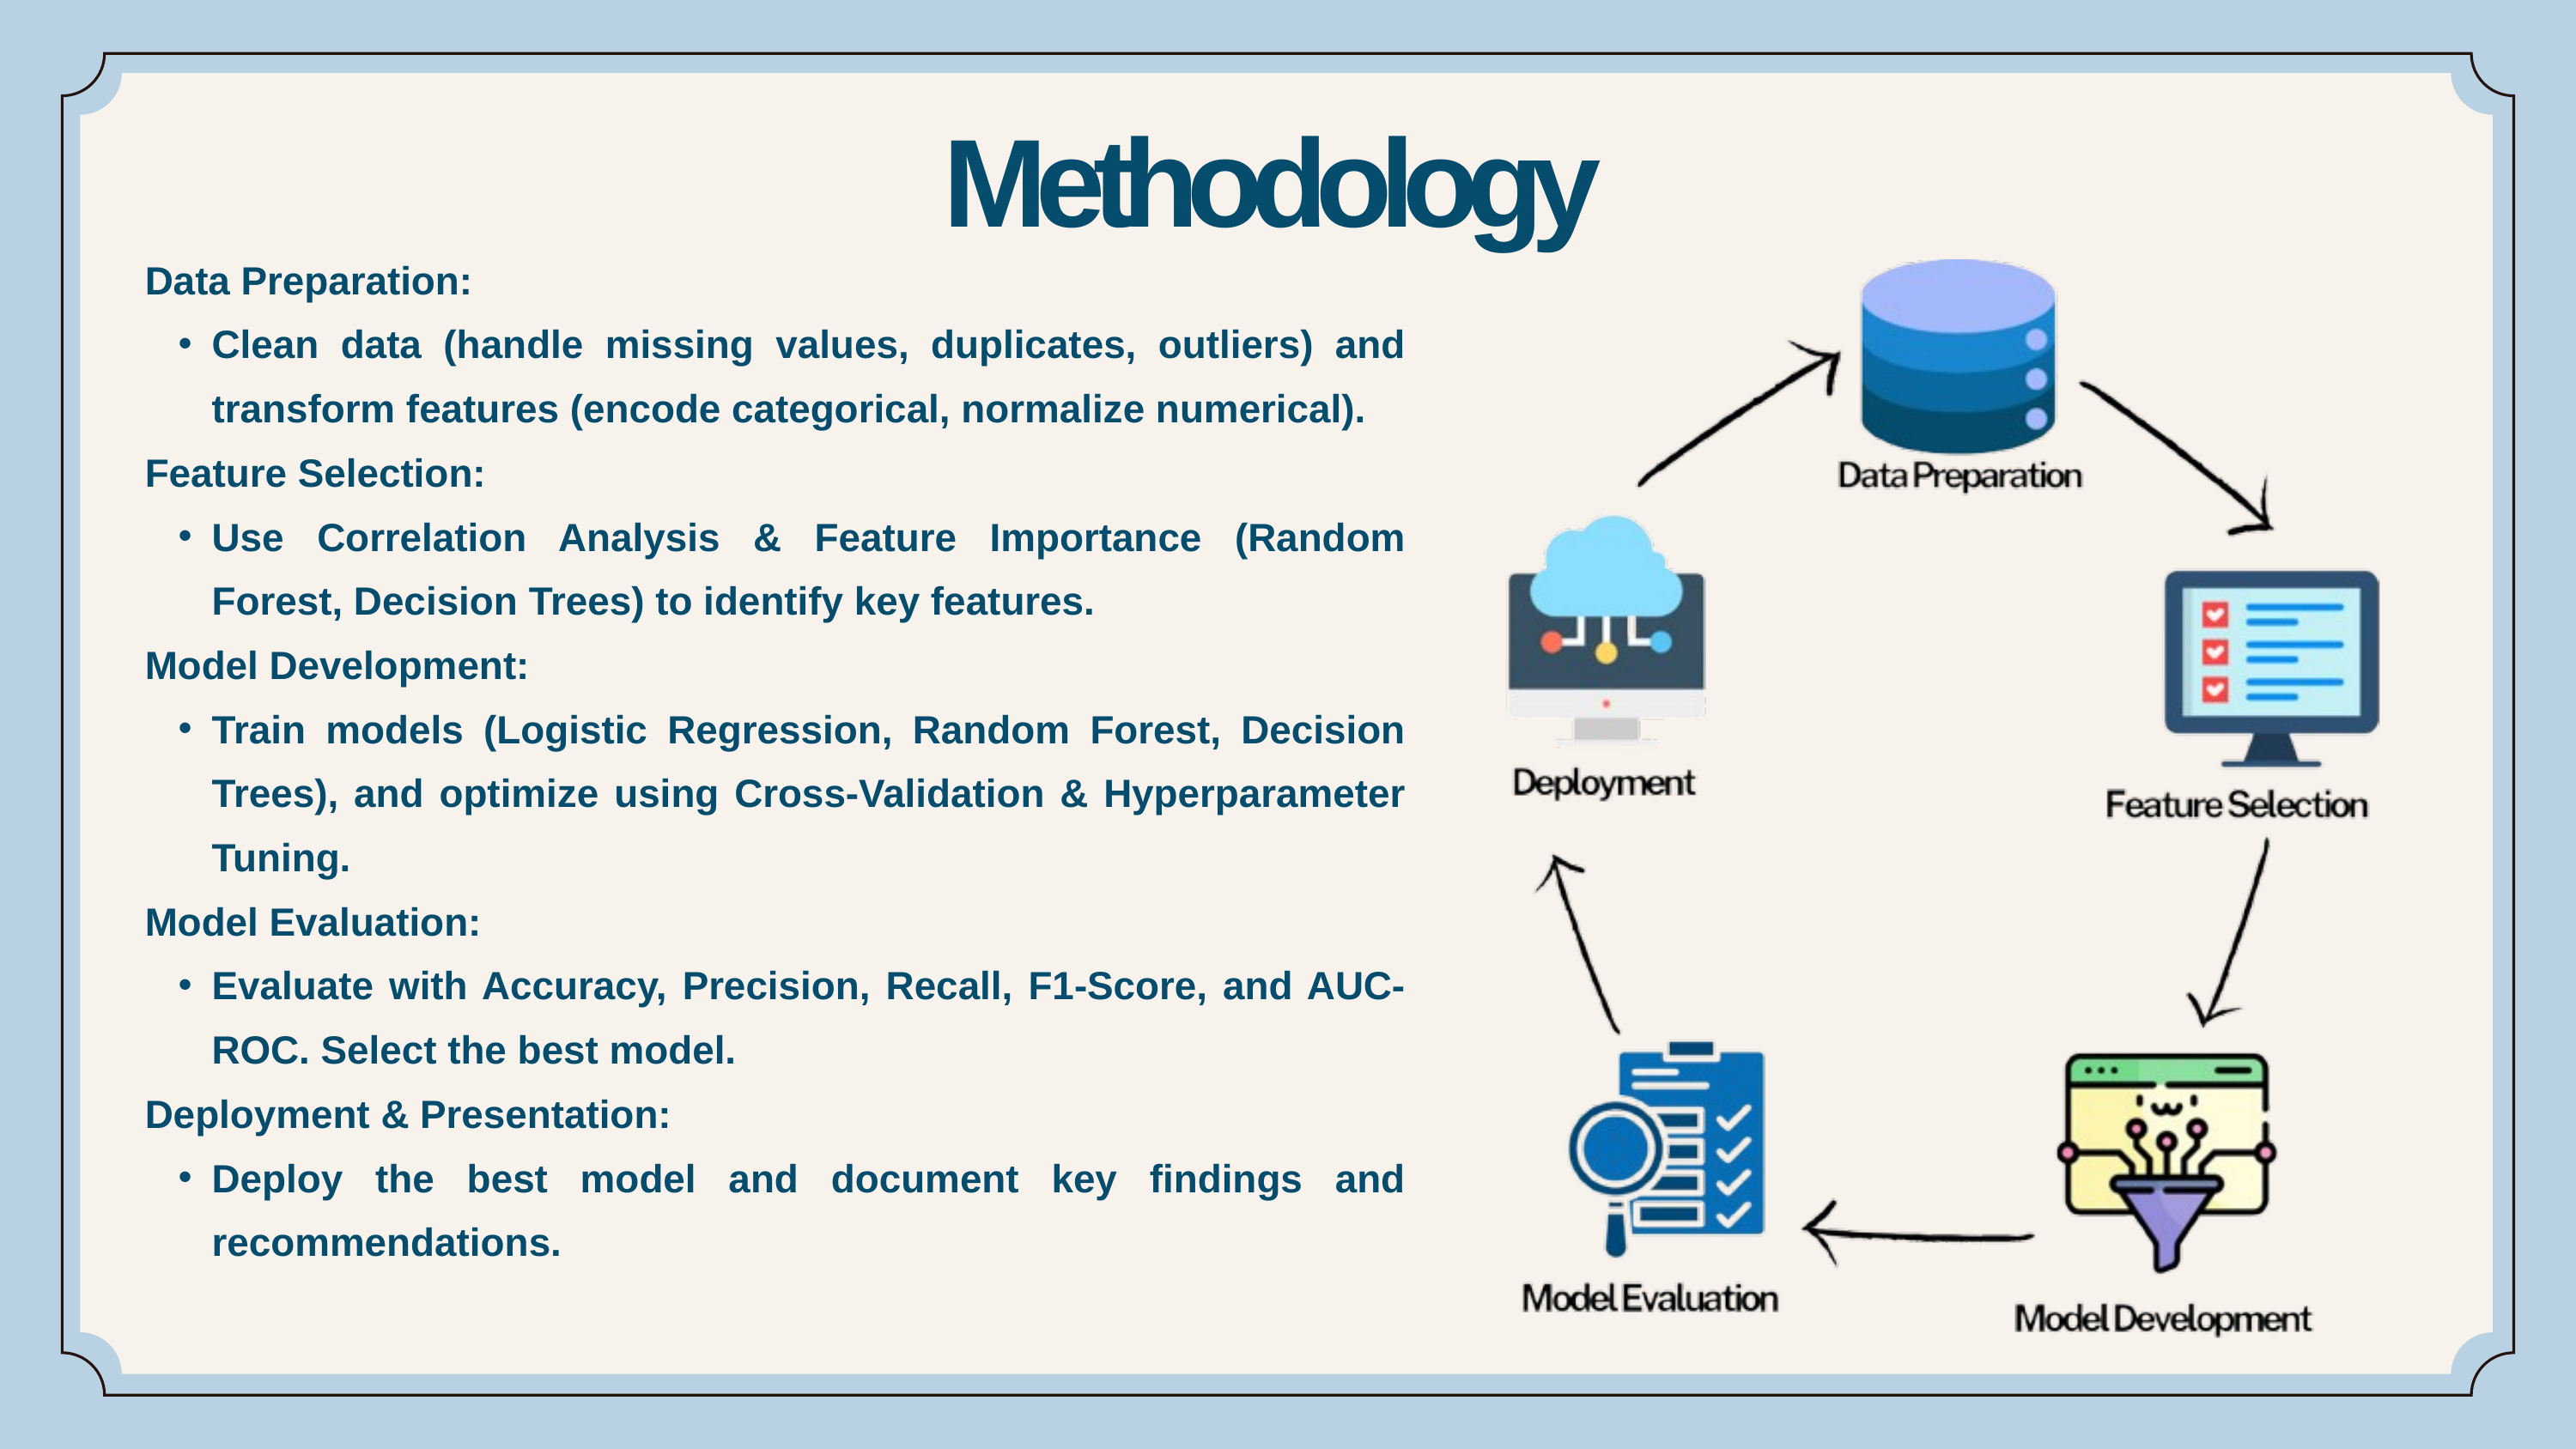

Methodology
Data Preparation:
Clean data (handle missing values, duplicates, outliers) and transform features (encode categorical, normalize numerical).
Feature Selection:
Use Correlation Analysis & Feature Importance (Random Forest, Decision Trees) to identify key features.
Model Development:
Train models (Logistic Regression, Random Forest, Decision Trees), and optimize using Cross-Validation & Hyperparameter Tuning.
Model Evaluation:
Evaluate with Accuracy, Precision, Recall, F1-Score, and AUC-ROC. Select the best model.
Deployment & Presentation:
Deploy the best model and document key findings and recommendations.